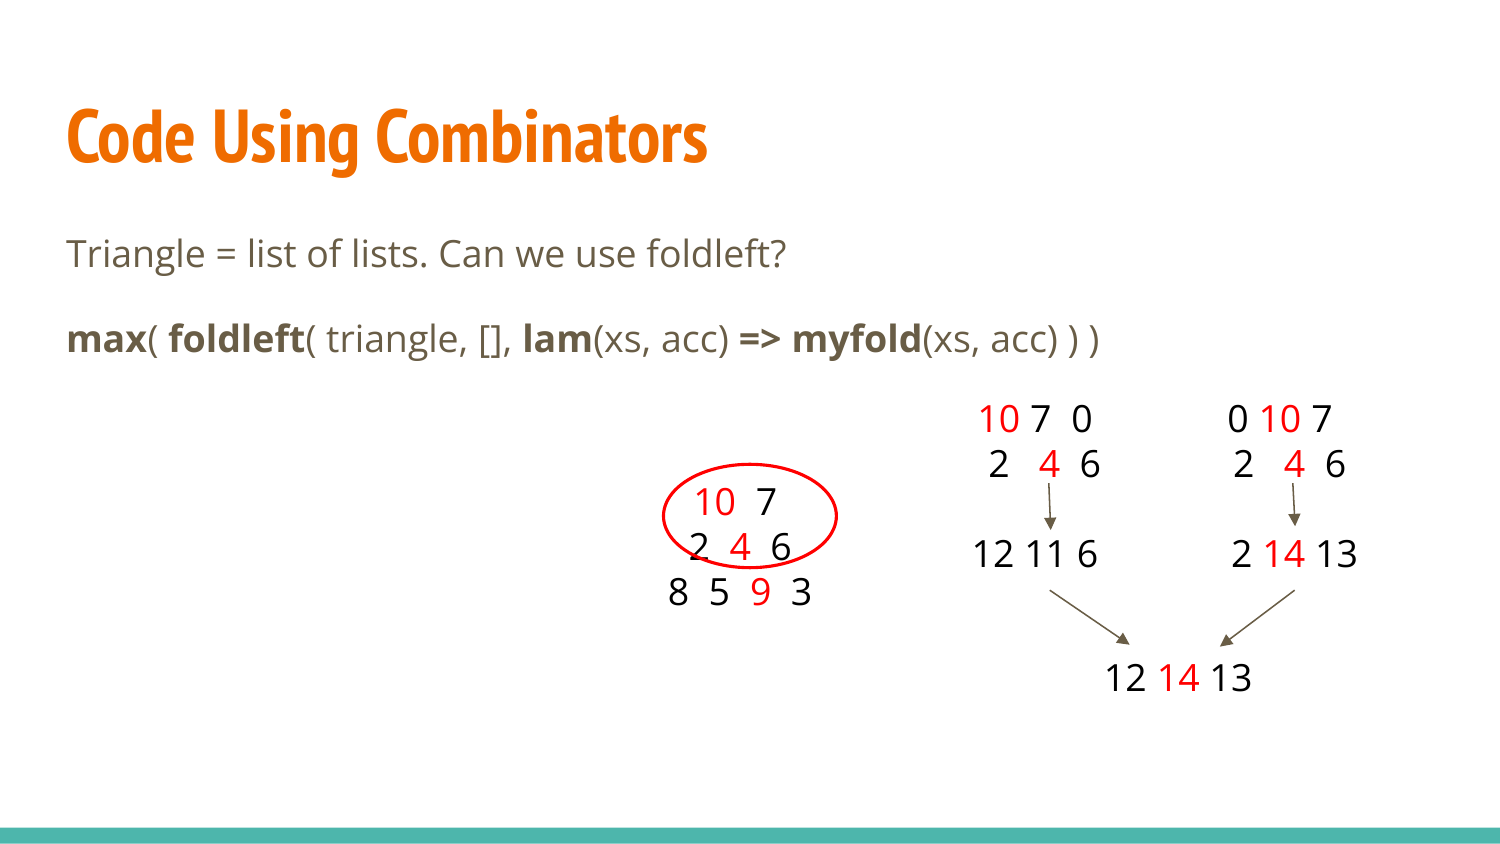

# Code Using Combinators
Triangle = list of lists. Can we use foldleft?
max( foldleft( triangle, [], lam(xs, acc) => myfold(xs, acc) ) )

10  7
2  4  6
8  5  9  3
10 7  0
2   4  6

12 11 6

0 10 7
2   4  6

2 14 13

12 14 13